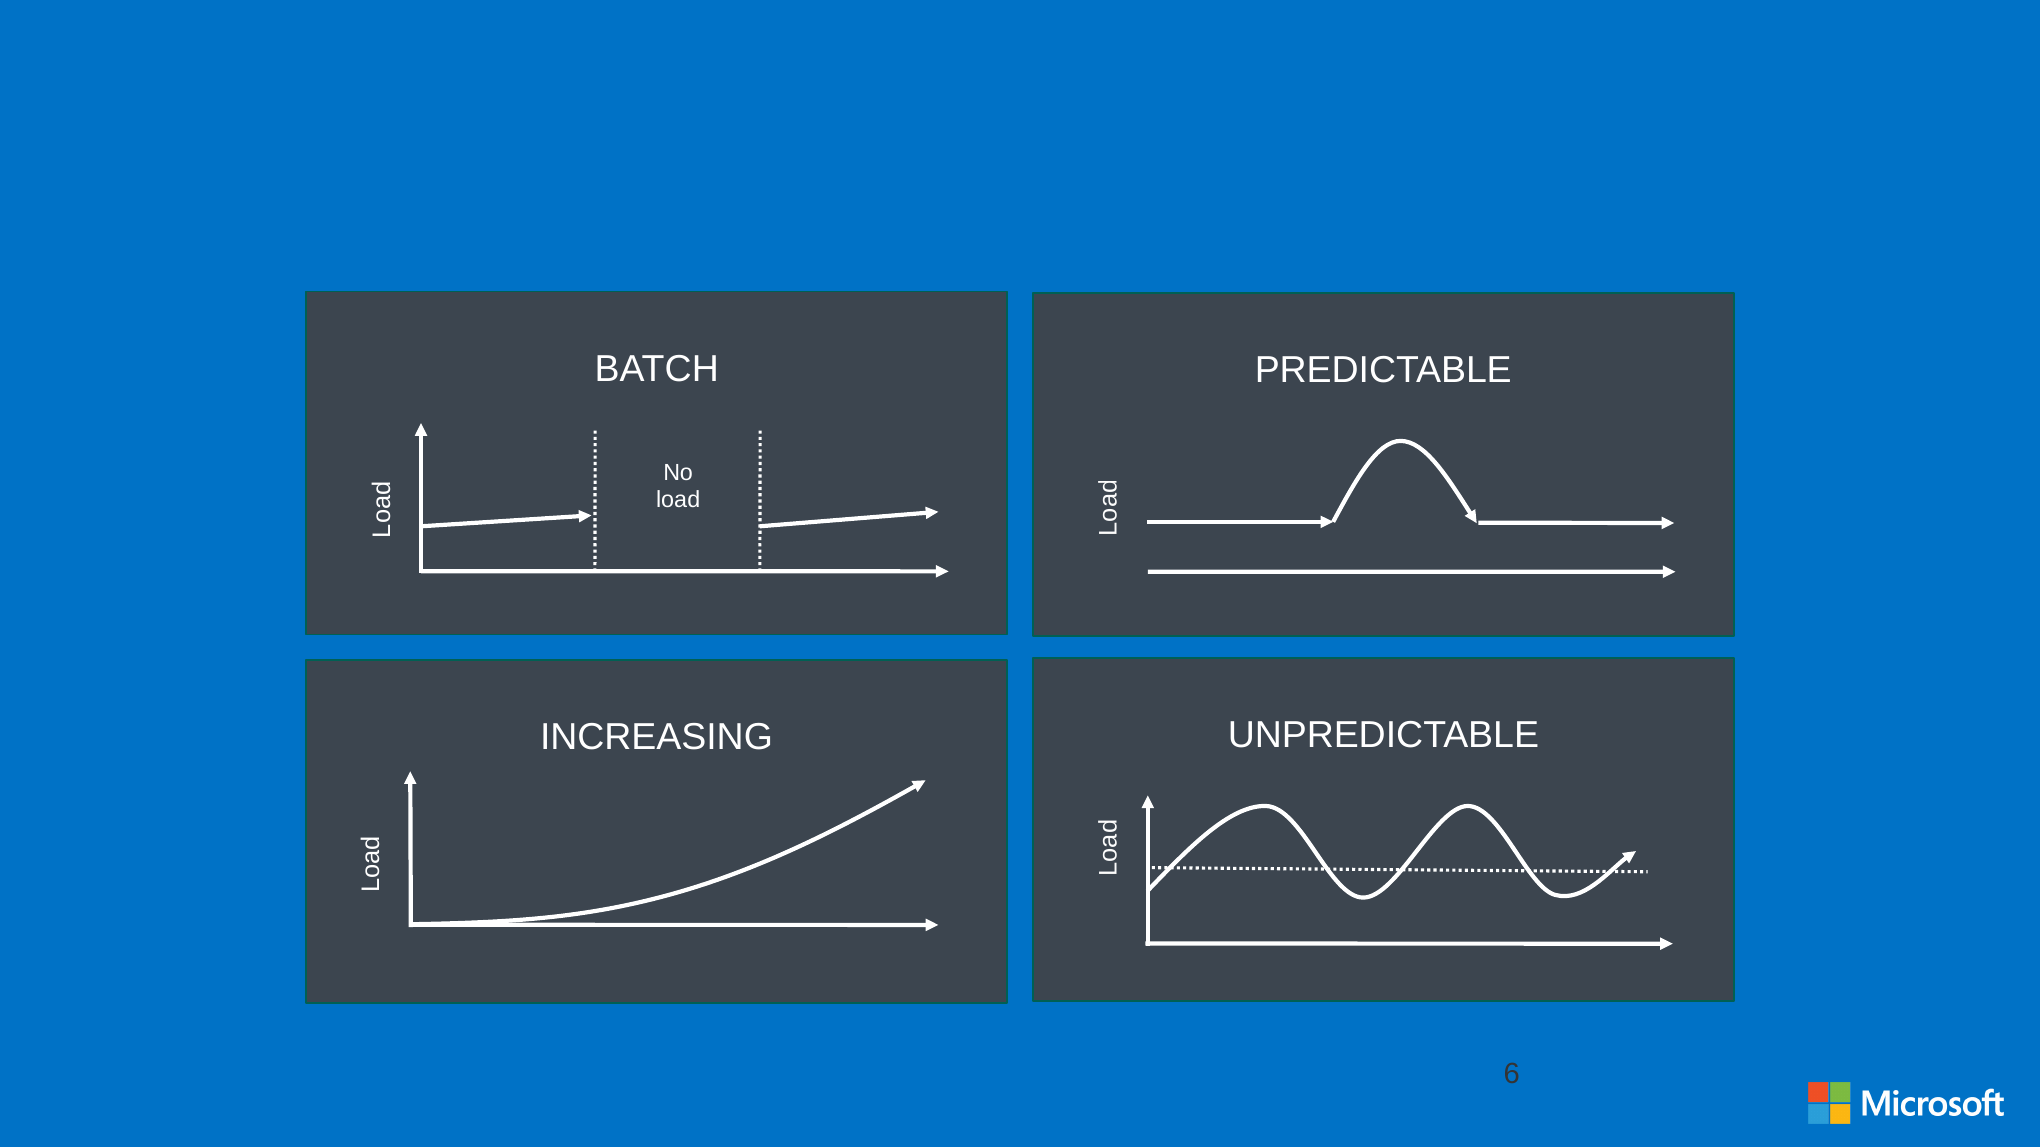

# Load profiles

BATCH

PREDICTABLE

Load
No
load
Load

UNPREDICTABLE

INCREASING

Load

Load
6